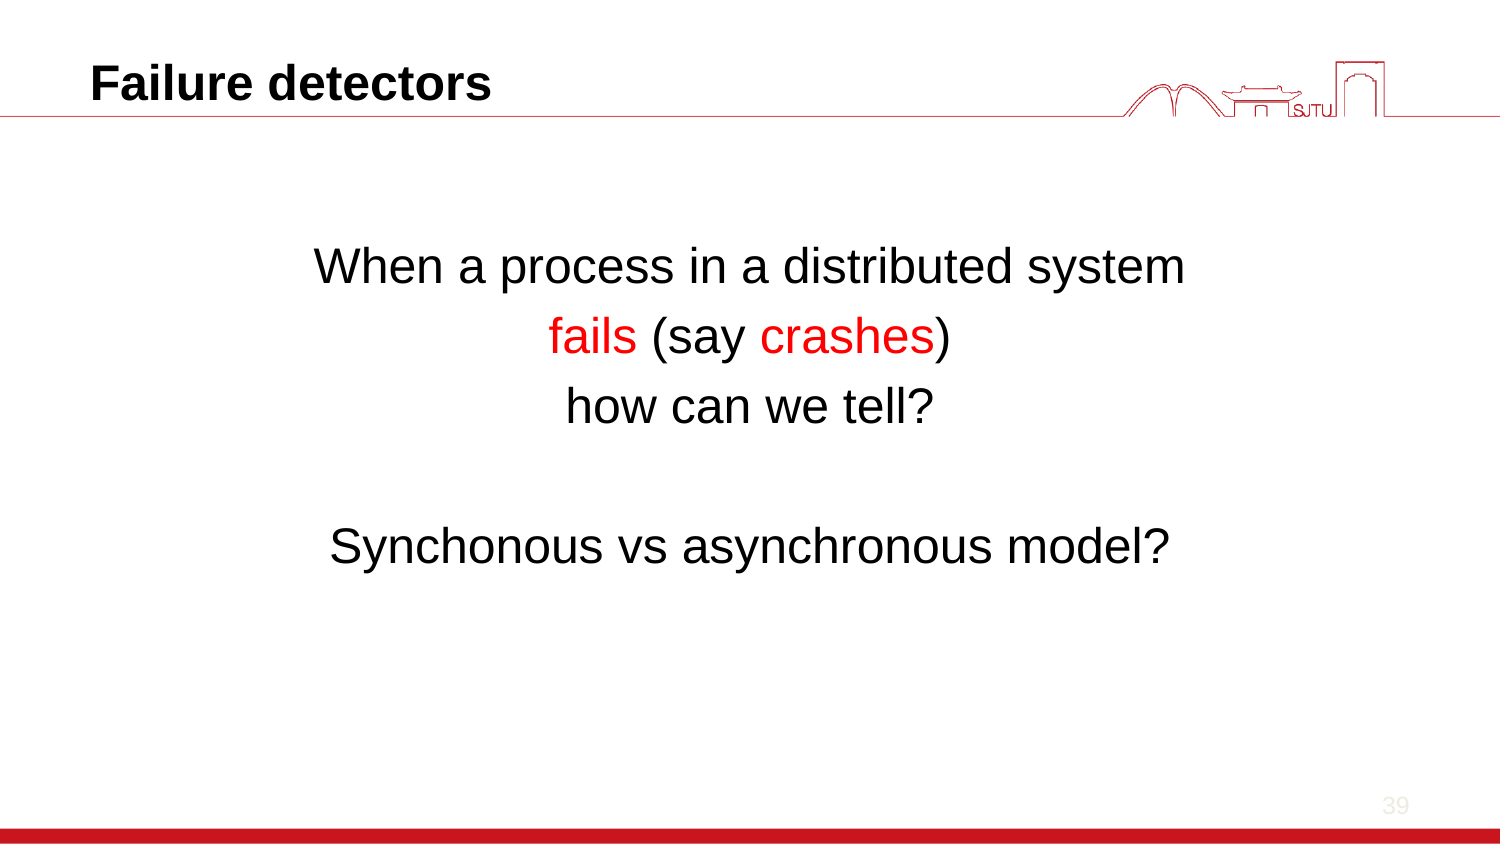

39
# Failure detectors

When a process in a distributed system
fails (say crashes)
how can we tell?

Synchonous vs asynchronous model?